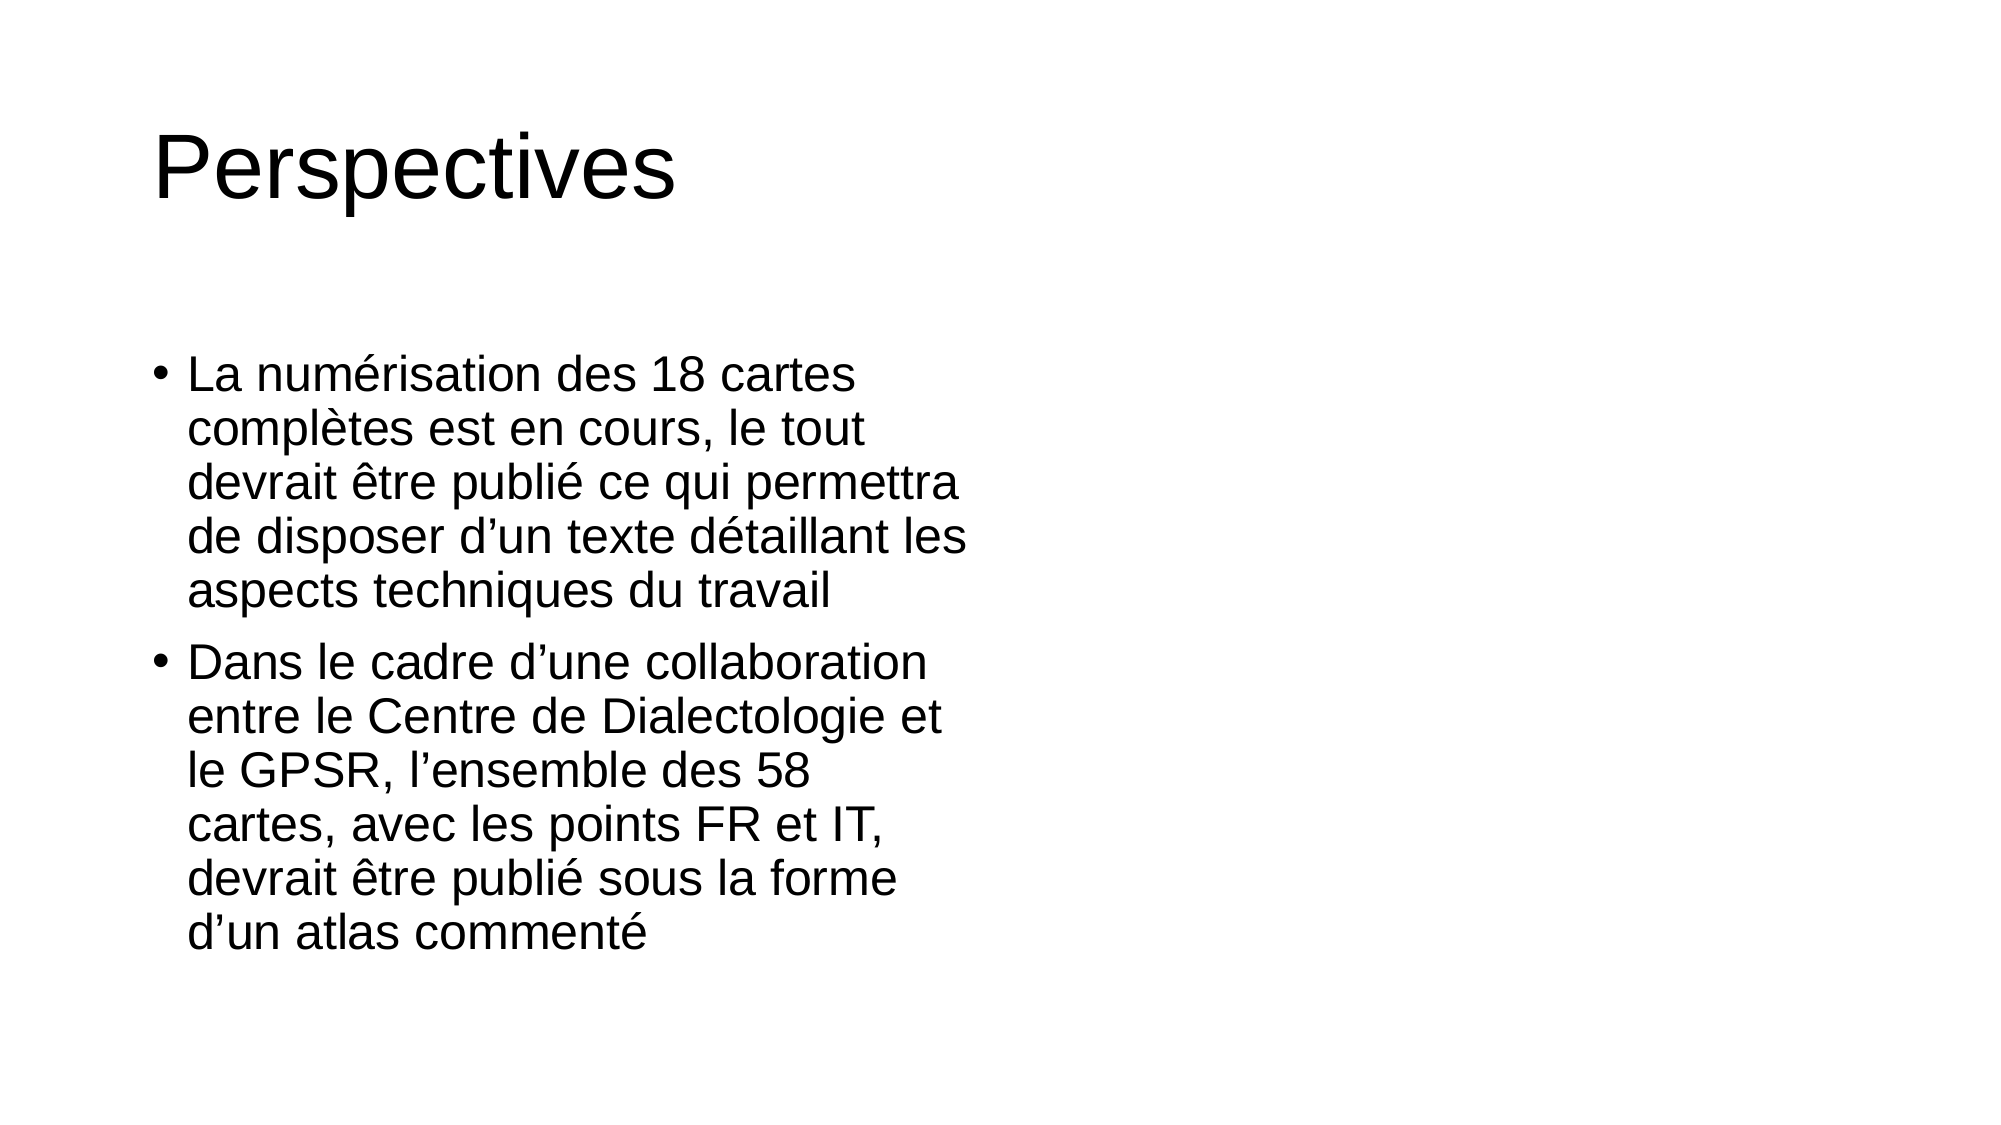

# Perspectives

La numérisation des 18 cartes complètes est en cours, le tout devrait être publié ce qui permettra de disposer d’un texte détaillant les aspects techniques du travail
Dans le cadre d’une collaboration entre le Centre de Dialectologie et le GPSR, l’ensemble des 58 cartes, avec les points FR et IT, devrait être publié sous la forme d’un atlas commenté